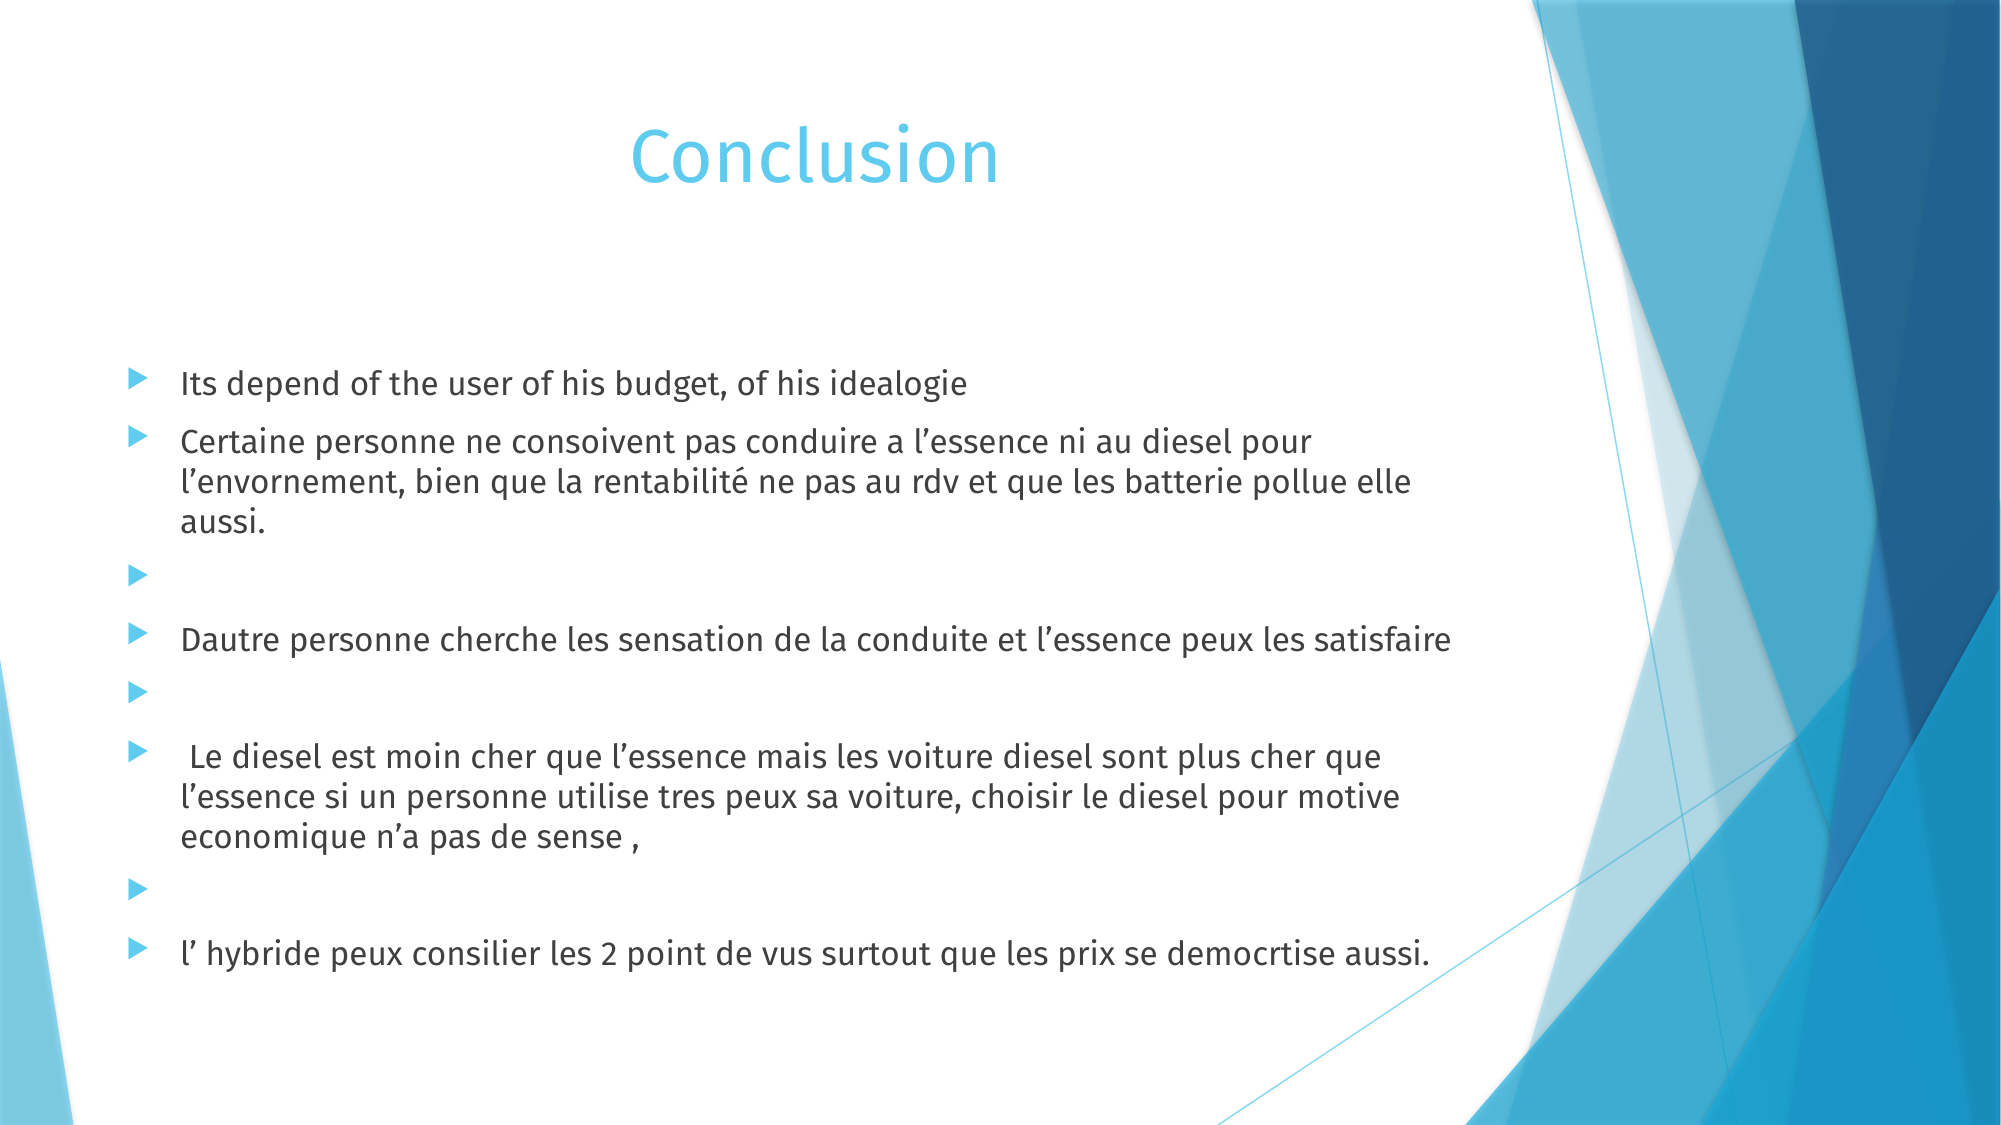

# Conclusion
Its depend of the user of his budget, of his idealogie
Certaine personne ne consoivent pas conduire a l’essence ni au diesel pour l’envornement, bien que la rentabilité ne pas au rdv et que les batterie pollue elle aussi.

Dautre personne cherche les sensation de la conduite et l’essence peux les satisfaire

 Le diesel est moin cher que l’essence mais les voiture diesel sont plus cher que l’essence si un personne utilise tres peux sa voiture, choisir le diesel pour motive economique n’a pas de sense ,

l’ hybride peux consilier les 2 point de vus surtout que les prix se democrtise aussi.